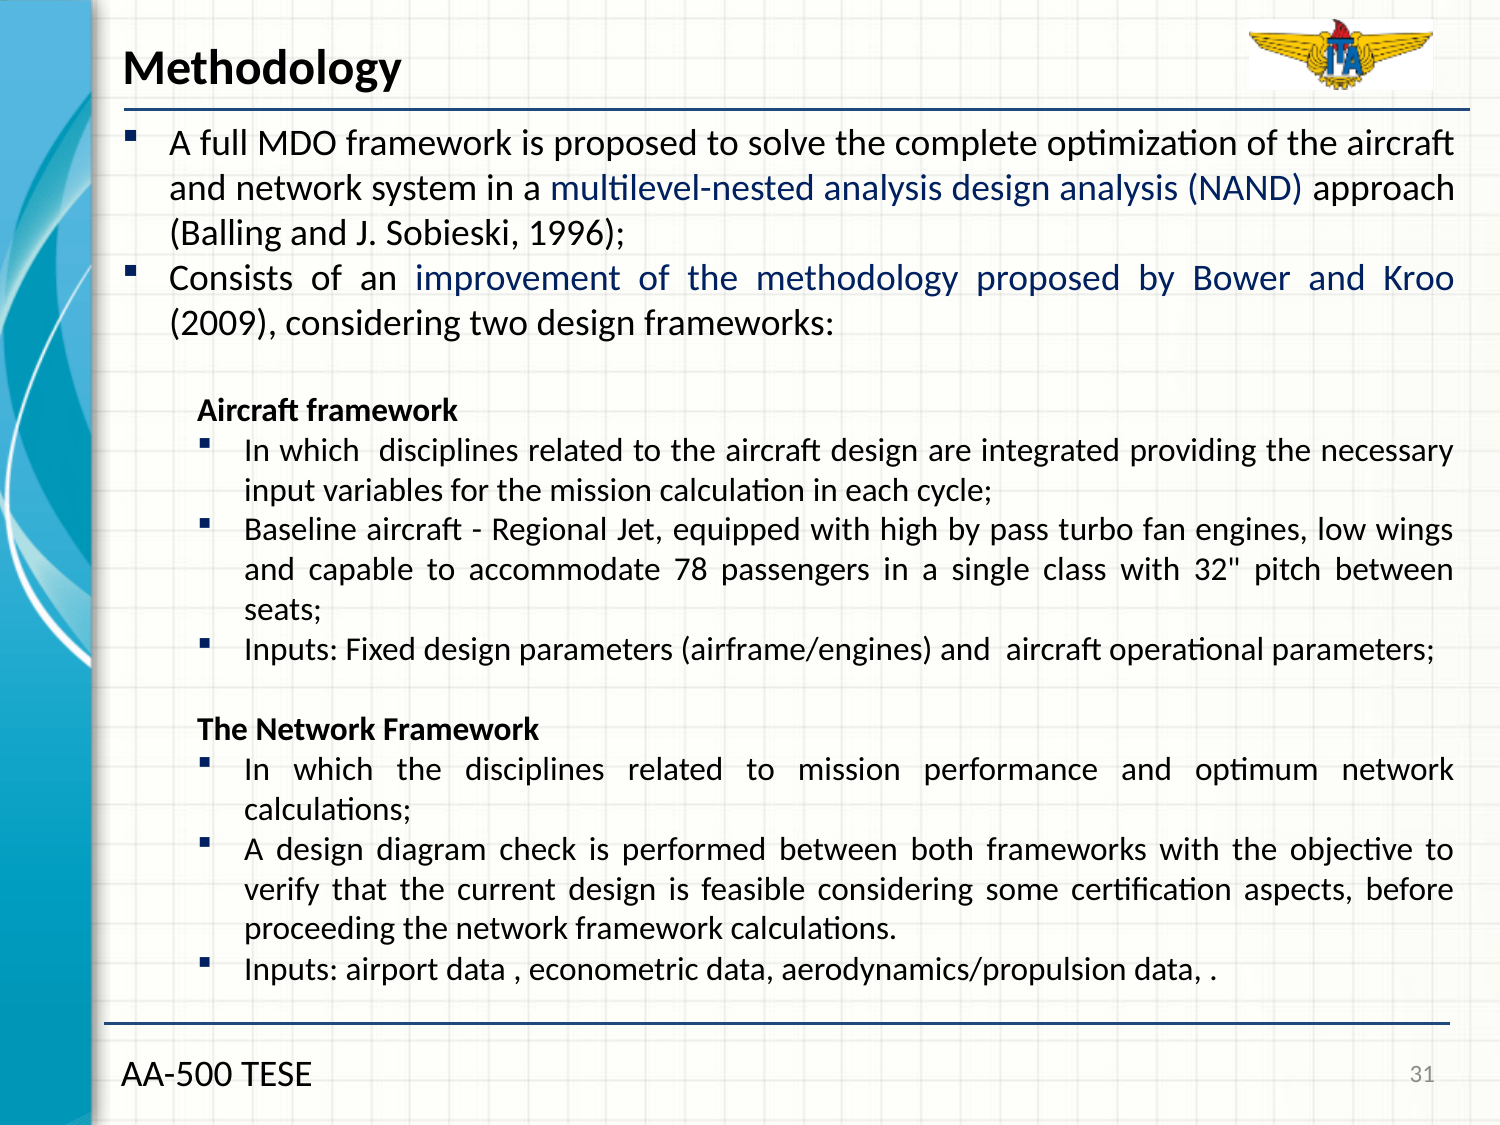

Methodology
A full MDO framework is proposed to solve the complete optimization of the aircraft and network system in a multilevel-nested analysis design analysis (NAND) approach (Balling and J. Sobieski, 1996);
Consists of an improvement of the methodology proposed by Bower and Kroo (2009), considering two design frameworks:

Aircraft framework
In which  disciplines related to the aircraft design are integrated providing the necessary input variables for the mission calculation in each cycle;
Baseline aircraft - Regional Jet, equipped with high by pass turbo fan engines, low wings and capable to accommodate 78 passengers in a single class with 32" pitch between seats;
Inputs: Fixed design parameters (airframe/engines) and  aircraft operational parameters;

The Network Framework
In which the disciplines related to mission performance and optimum network calculations;
A design diagram check is performed between both frameworks with the objective to verify that the current design is feasible considering some certification aspects, before proceeding the network framework calculations.
Inputs: airport data , econometric data, aerodynamics/propulsion data, .

31